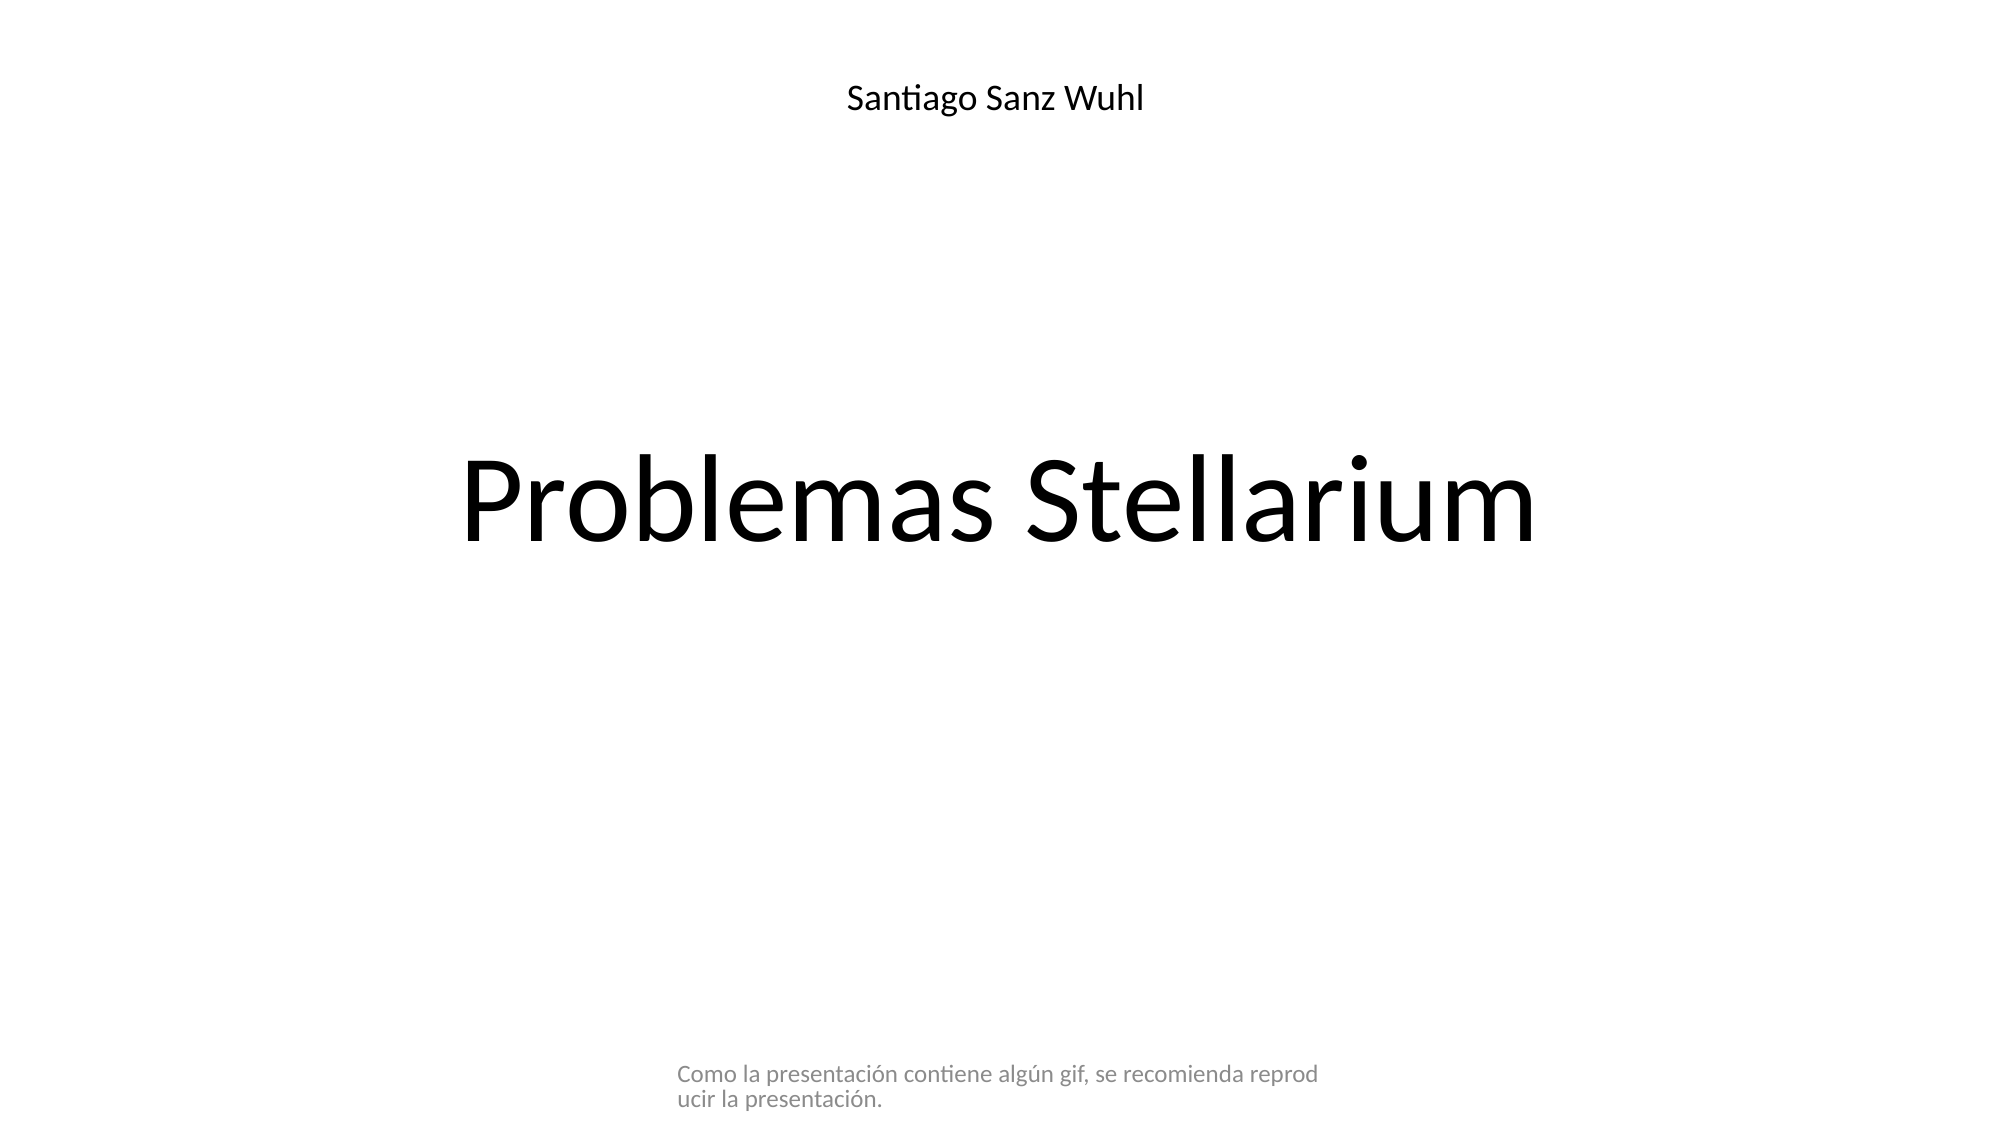

Santiago Sanz Wuhl

# Problemas Stellarium
Como la presentación contiene algún gif, se recomienda reproducir la presentación.